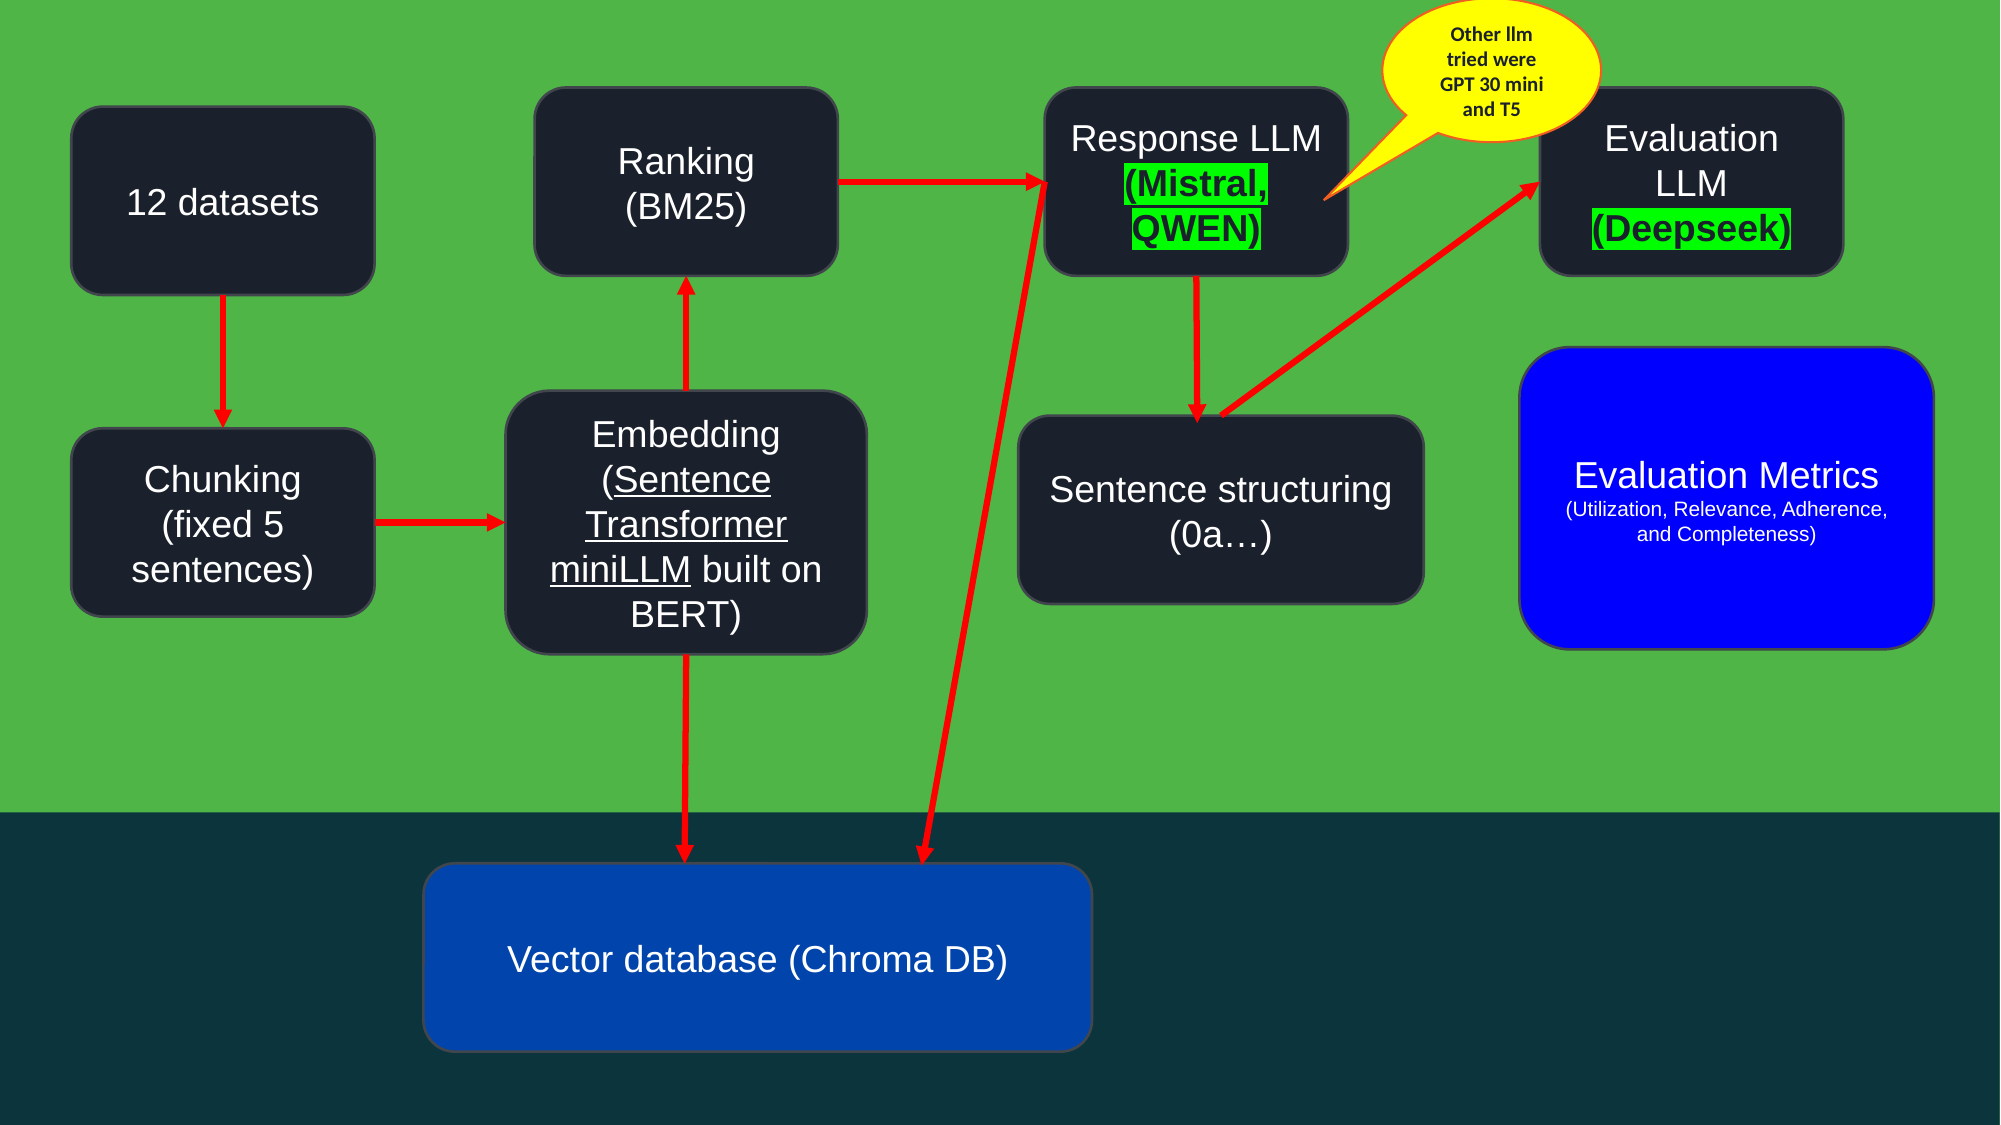

Other llm tried were GPT 30 mini and T5
Evaluation LLM (Deepseek)
Ranking (BM25)
Response LLM (Mistral, QWEN)
12 datasets
Evaluation Metrics
(Utilization, Relevance, Adherence, and Completeness)
Embedding
(Sentence Transformer miniLLM built on BERT)
Sentence structuring (0a…)
Chunking (fixed 5 sentences)

Vector database (Chroma DB)